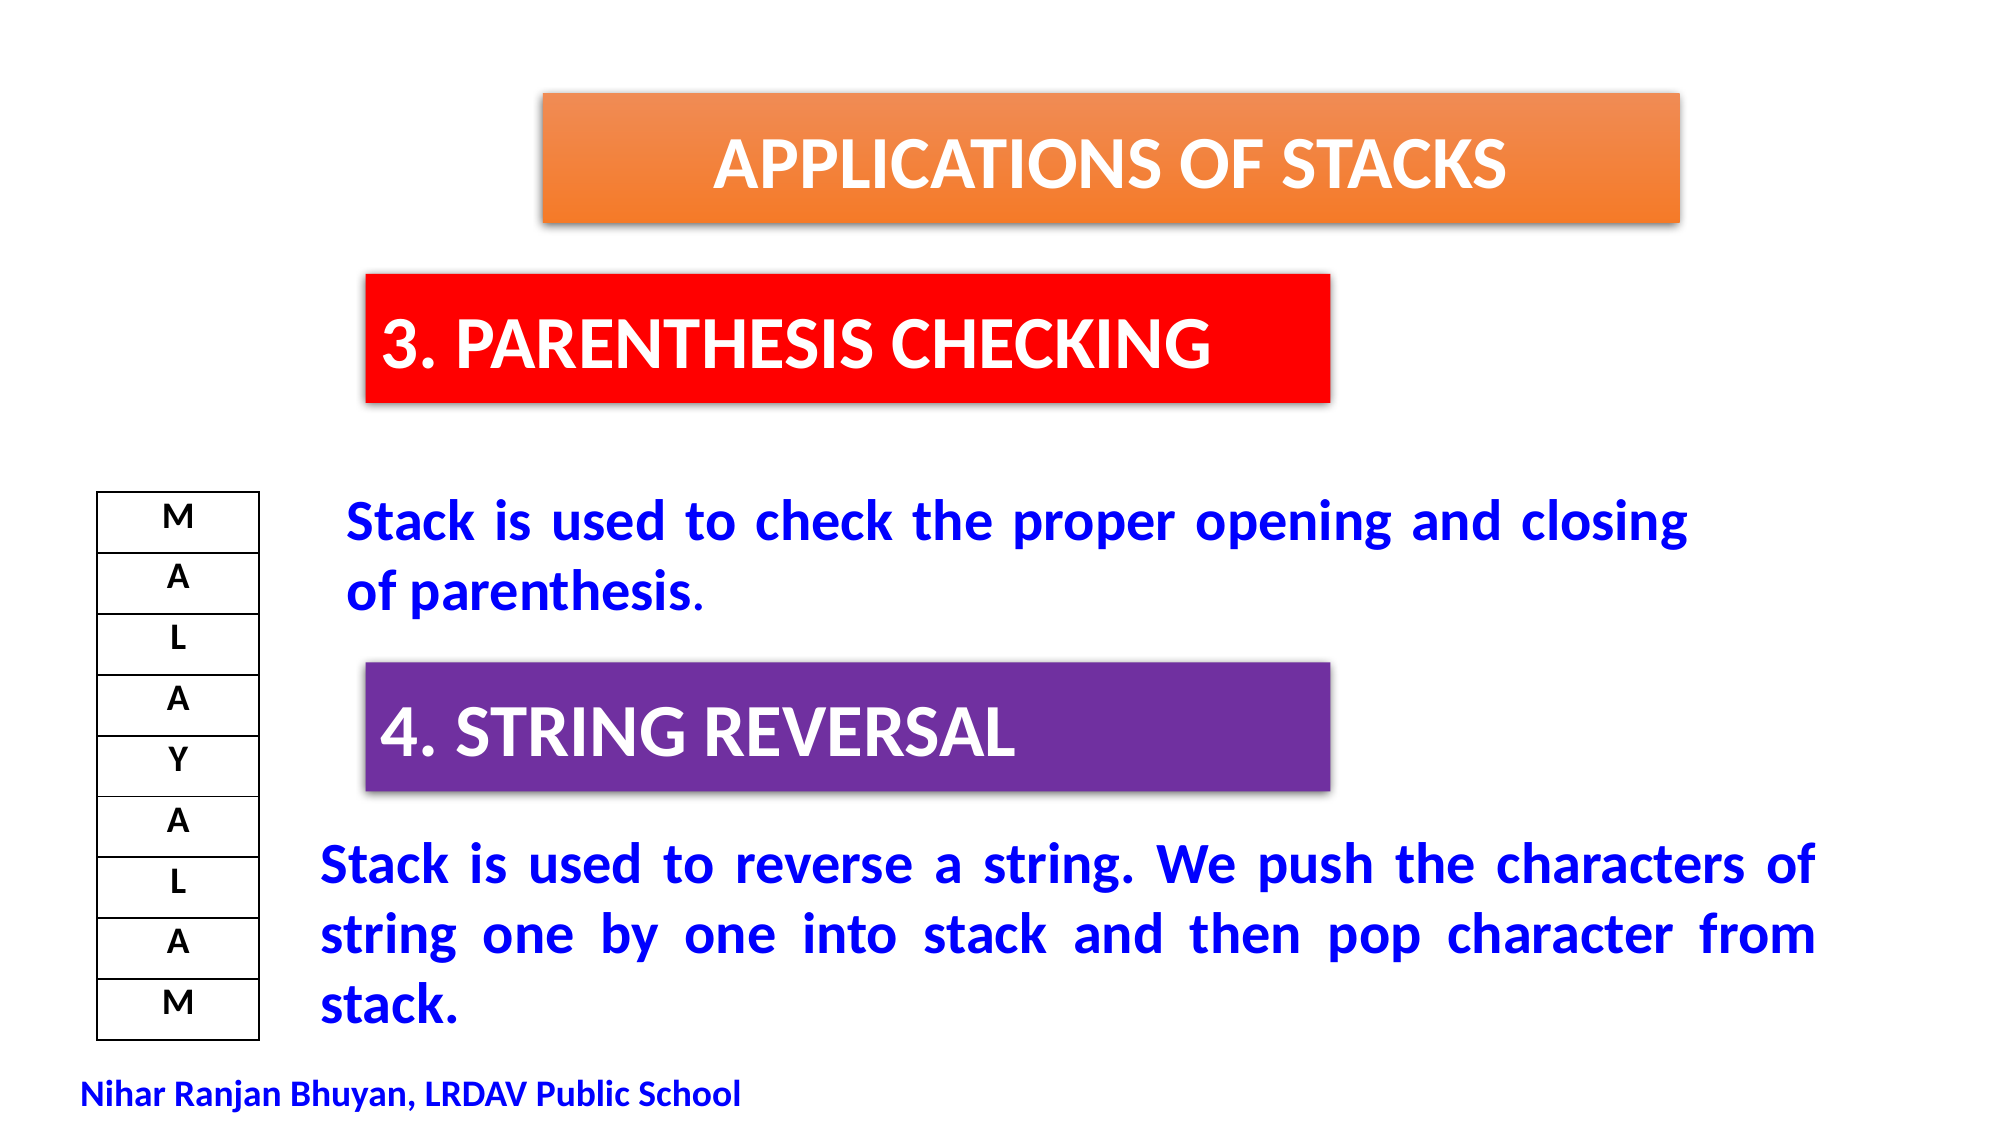

APPLICATIONS OF STACKS
3. PARENTHESIS CHECKING
Stack is used to check the proper opening and closing of parenthesis.
| M |
| --- |
| A |
| L |
| A |
| Y |
| A |
| L |
| A |
| M |
4. STRING REVERSAL
Stack is used to reverse a string. We push the characters of string one by one into stack and then pop character from stack.
Nihar Ranjan Bhuyan, LRDAV Public School